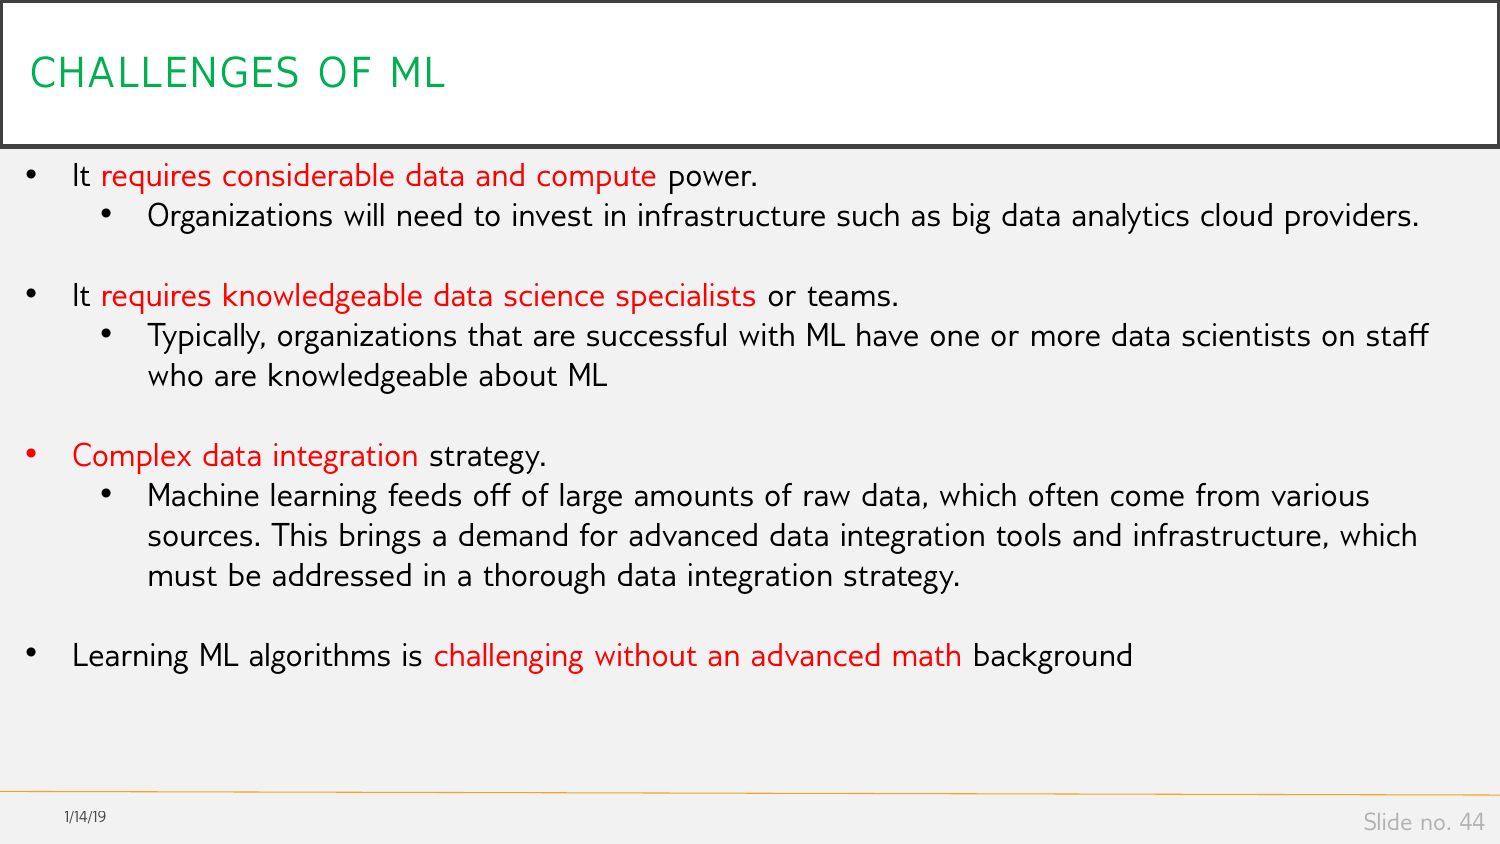

# Challenges of ml
It requires considerable data and compute power.
Organizations will need to invest in infrastructure such as big data analytics cloud providers.

It requires knowledgeable data science specialists or teams.
Typically, organizations that are successful with ML have one or more data scientists on staff who are knowledgeable about ML

Complex data integration strategy.
Machine learning feeds off of large amounts of raw data, which often come from various sources. This brings a demand for advanced data integration tools and infrastructure, which must be addressed in a thorough data integration strategy.

Learning ML algorithms is challenging without an advanced math background
1/14/19
Slide no. 44